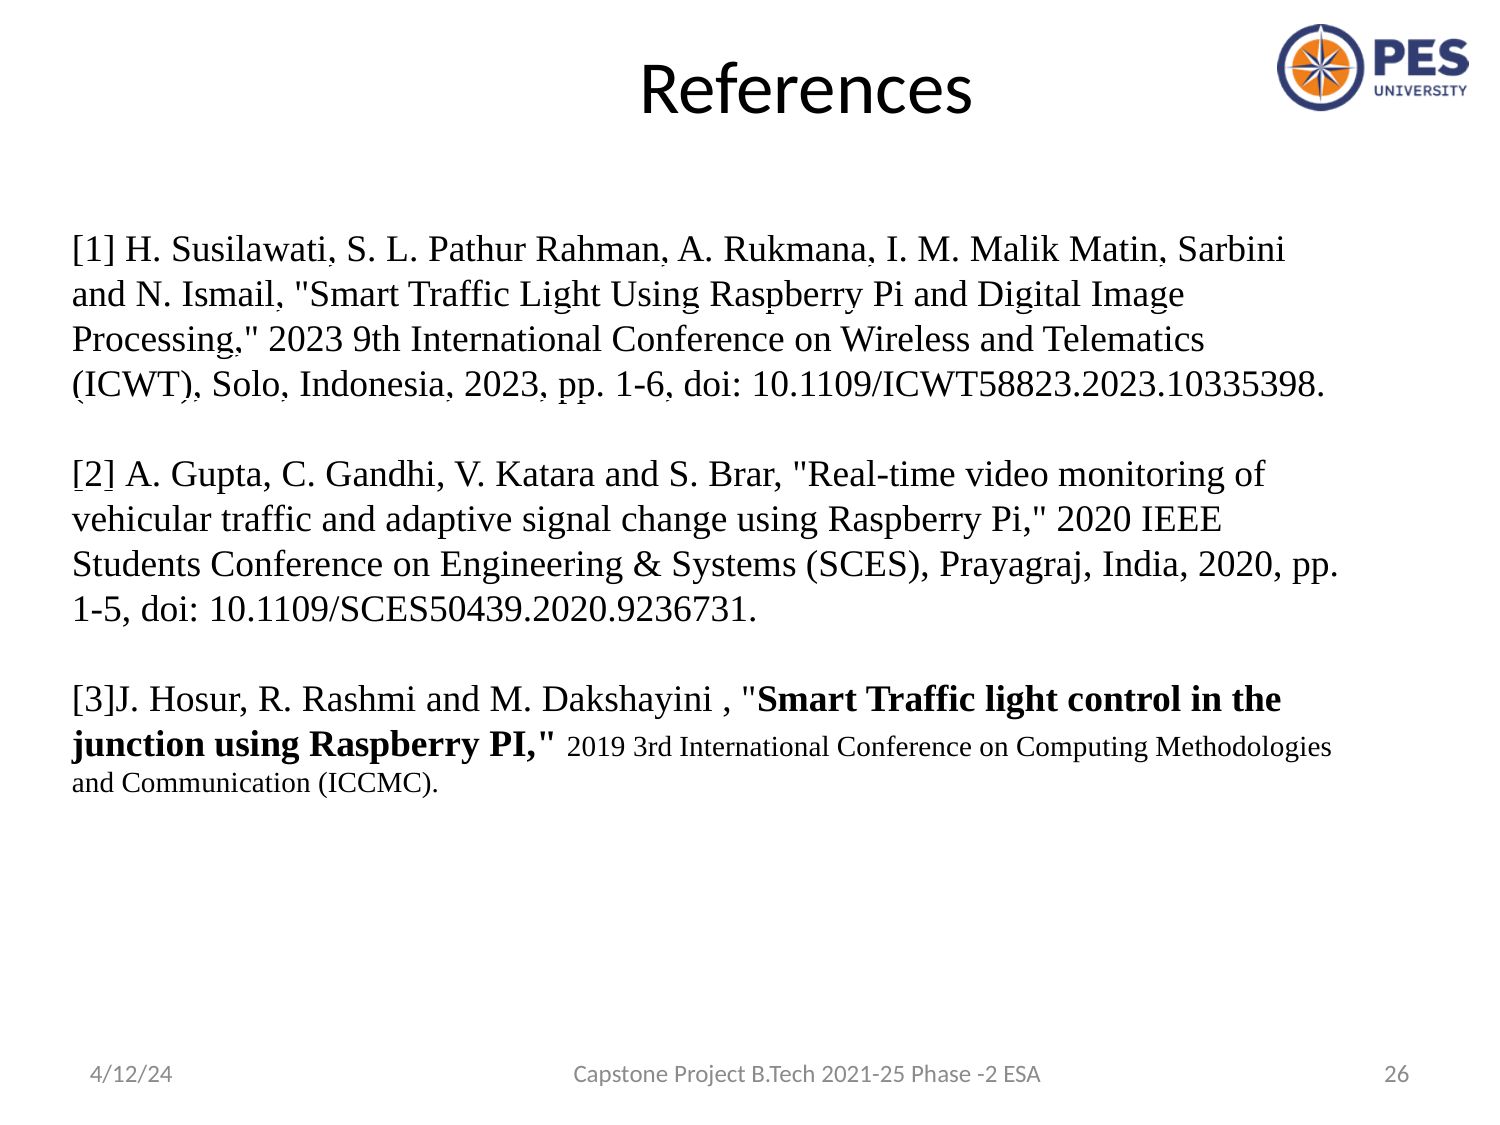

References

[1] H. Susilawati, S. L. Pathur Rahman, A. Rukmana, I. M. Malik Matin, Sarbini and N. Ismail, "Smart Traffic Light Using Raspberry Pi and Digital Image Processing," 2023 9th International Conference on Wireless and Telematics (ICWT), Solo, Indonesia, 2023, pp. 1-6, doi: 10.1109/ICWT58823.2023.10335398.

[2] A. Gupta, C. Gandhi, V. Katara and S. Brar, "Real-time video monitoring of vehicular traffic and adaptive signal change using Raspberry Pi," 2020 IEEE Students Conference on Engineering & Systems (SCES), Prayagraj, India, 2020, pp. 1-5, doi: 10.1109/SCES50439.2020.9236731.

[3]J. Hosur, R. Rashmi and M. Dakshayini , "Smart Traffic light control in the junction using Raspberry PI," 2019 3rd International Conference on Computing Methodologies and Communication (ICCMC).

4/12/24
Capstone Project B.Tech 2021-25 Phase -2 ESA
26